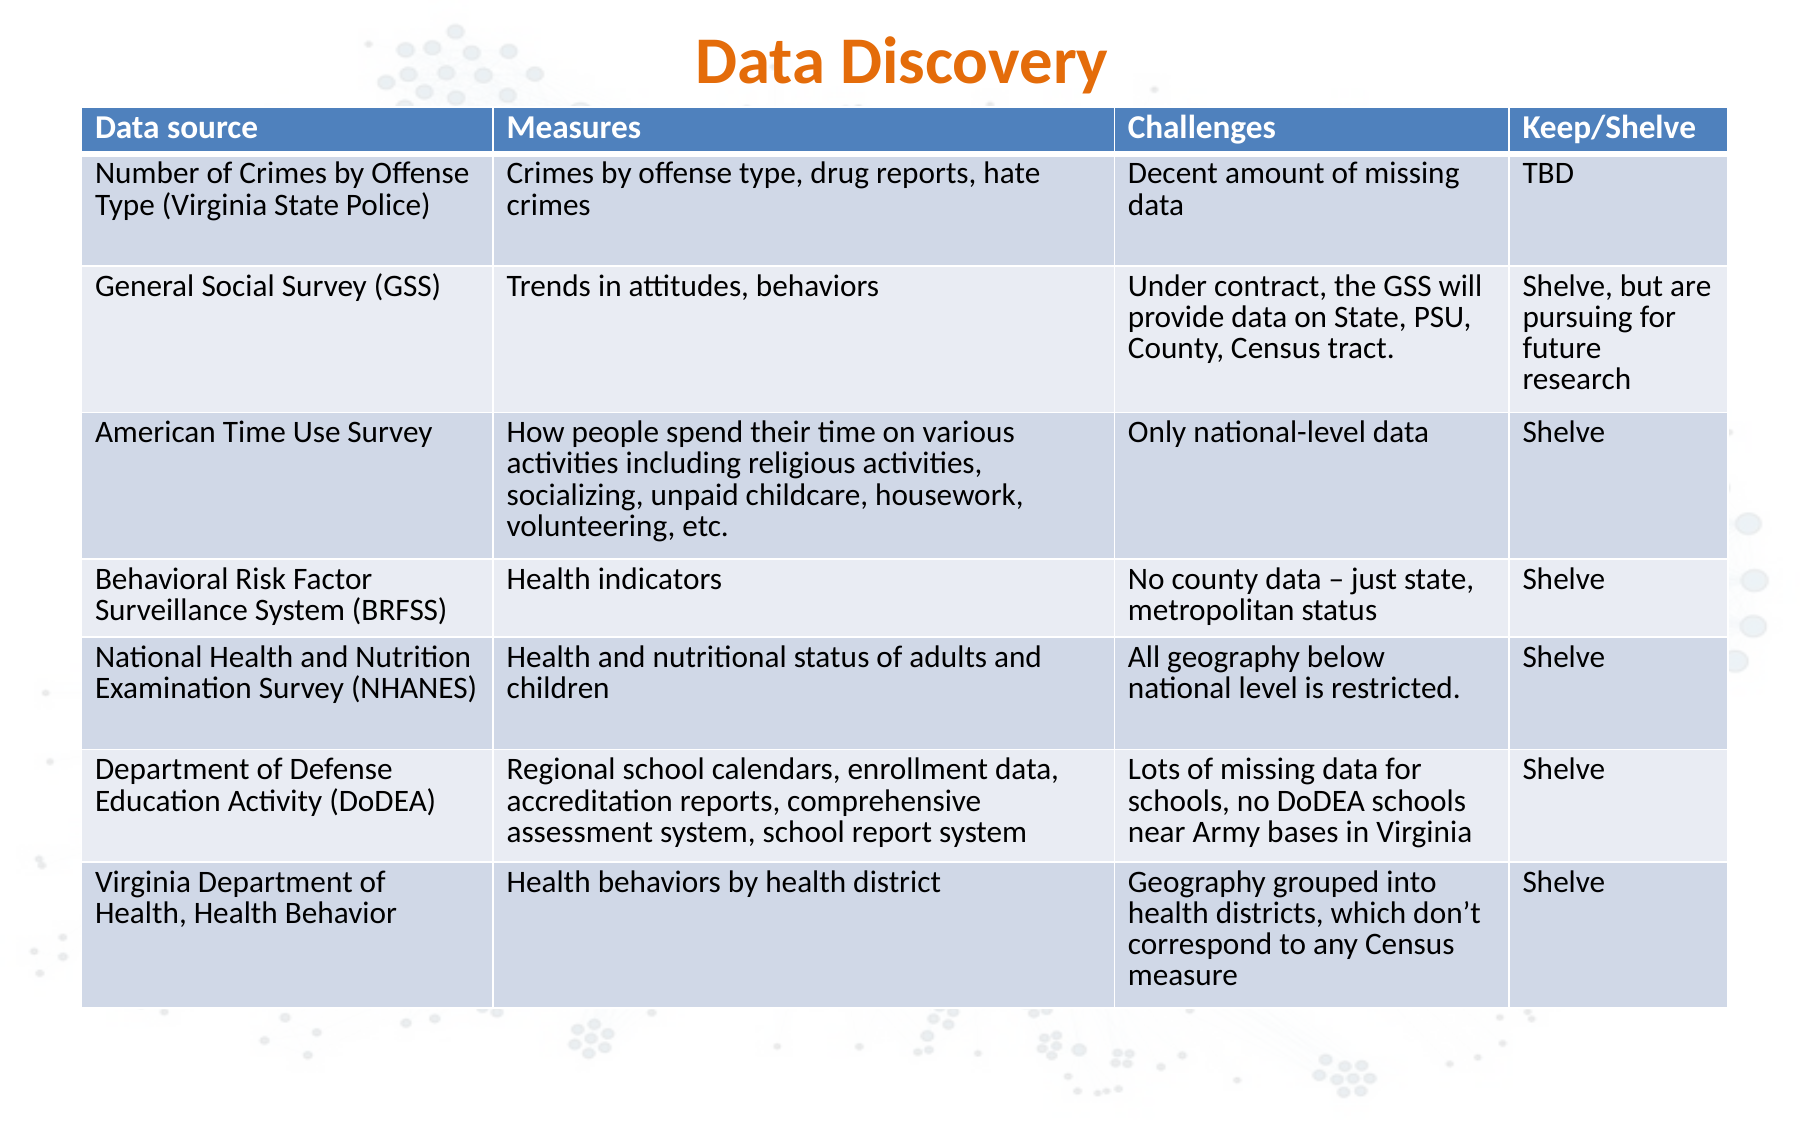

Data Discovery
| Data source | Measures | Challenges | Keep/Shelve |
| --- | --- | --- | --- |
| Number of Crimes by Offense Type (Virginia State Police) | Crimes by offense type, drug reports, hate crimes | Decent amount of missing data | TBD |
| General Social Survey (GSS) | Trends in attitudes, behaviors | Under contract, the GSS will provide data on State, PSU, County, Census tract. | Shelve, but are pursuing for future research |
| American Time Use Survey | How people spend their time on various activities including religious activities, socializing, unpaid childcare, housework, volunteering, etc. | Only national-level data | Shelve |
| Behavioral Risk Factor Surveillance System (BRFSS) | Health indicators | No county data – just state, metropolitan status | Shelve |
| National Health and Nutrition Examination Survey (NHANES) | Health and nutritional status of adults and children | All geography below national level is restricted. | Shelve |
| Department of Defense Education Activity (DoDEA) | Regional school calendars, enrollment data, accreditation reports, comprehensive assessment system, school report system | Lots of missing data for schools, no DoDEA schools near Army bases in Virginia | Shelve |
| Virginia Department of Health, Health Behavior | Health behaviors by health district | Geography grouped into health districts, which don’t correspond to any Census measure | Shelve |